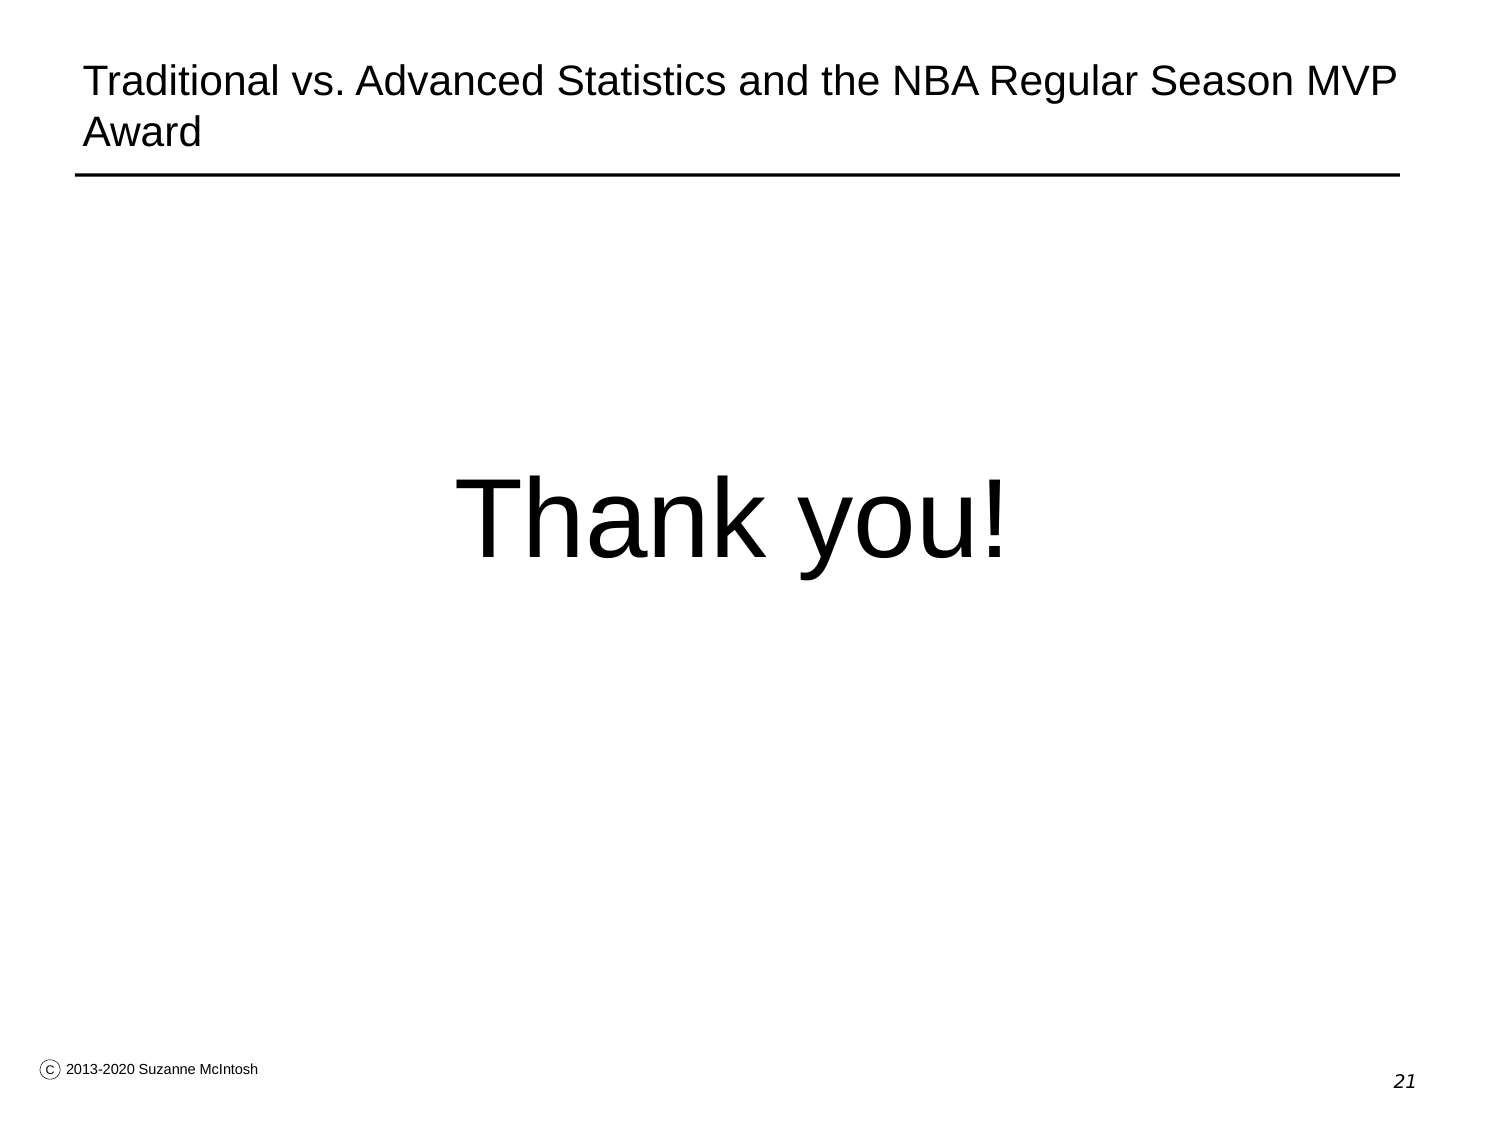

# Traditional vs. Advanced Statistics and the NBA Regular Season MVP Award

Thank you!
21